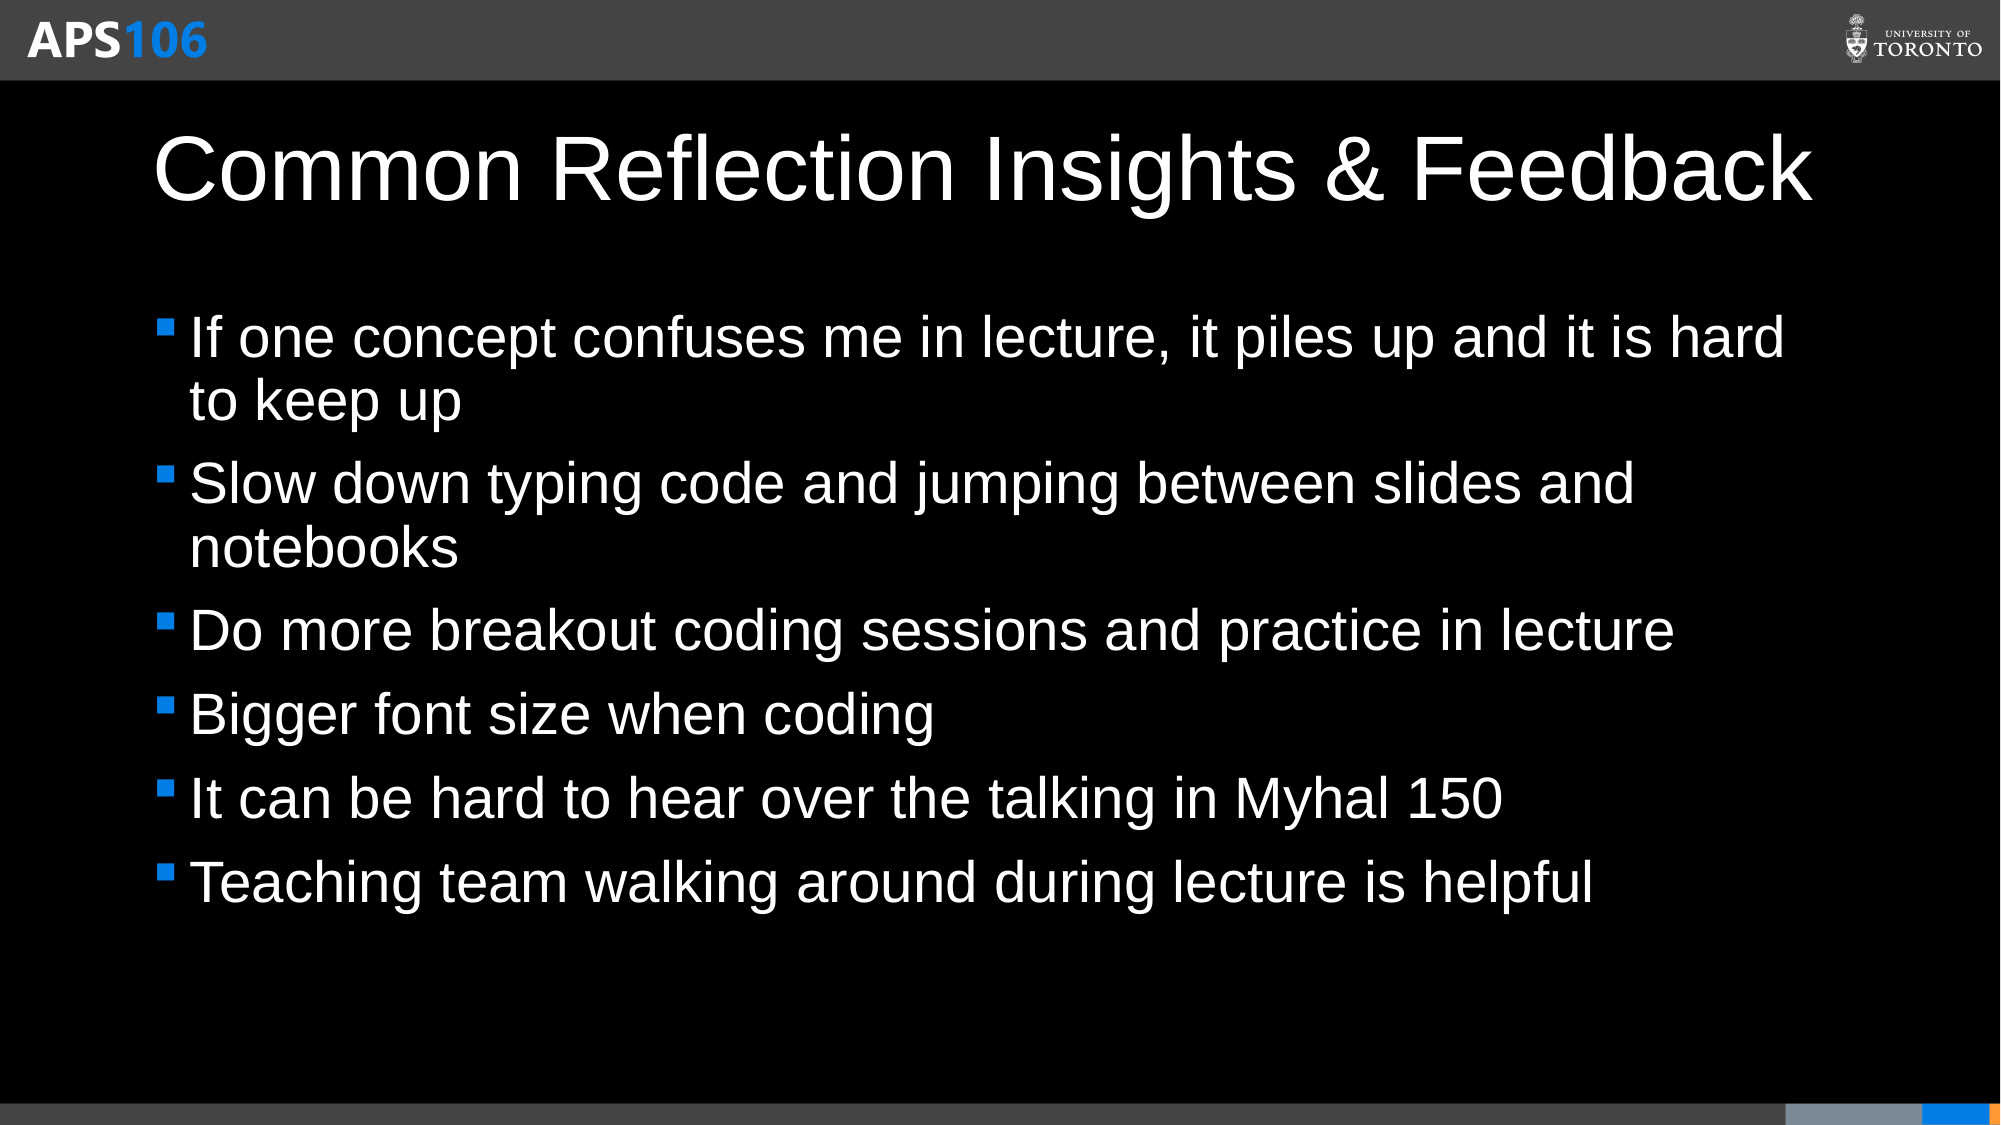

# Common Reflection Insights & Feedback
If one concept confuses me in lecture, it piles up and it is hard to keep up
Slow down typing code and jumping between slides and notebooks
Do more breakout coding sessions and practice in lecture
Bigger font size when coding
It can be hard to hear over the talking in Myhal 150
Teaching team walking around during lecture is helpful